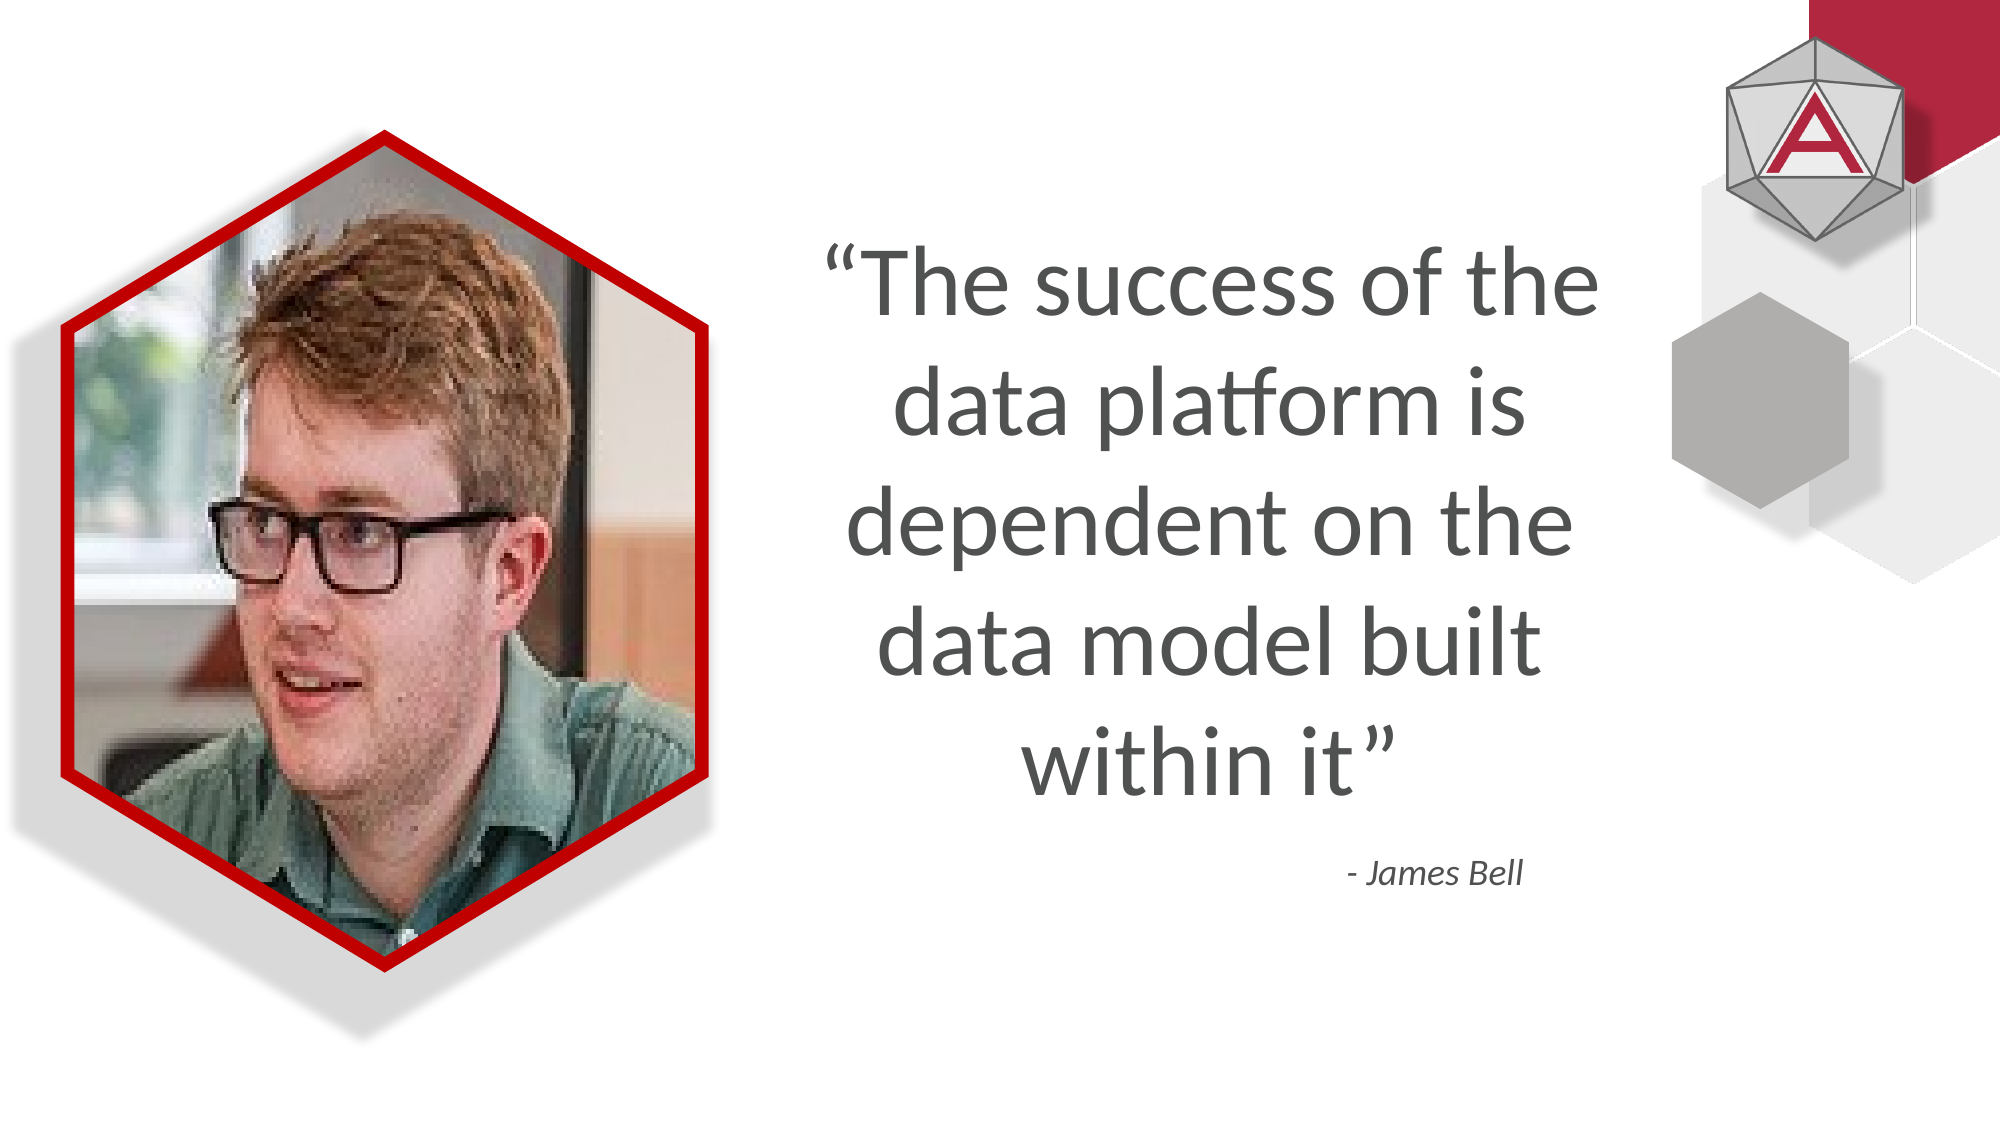

“The success of the data platform is dependent on the data model built within it”

- James Bell